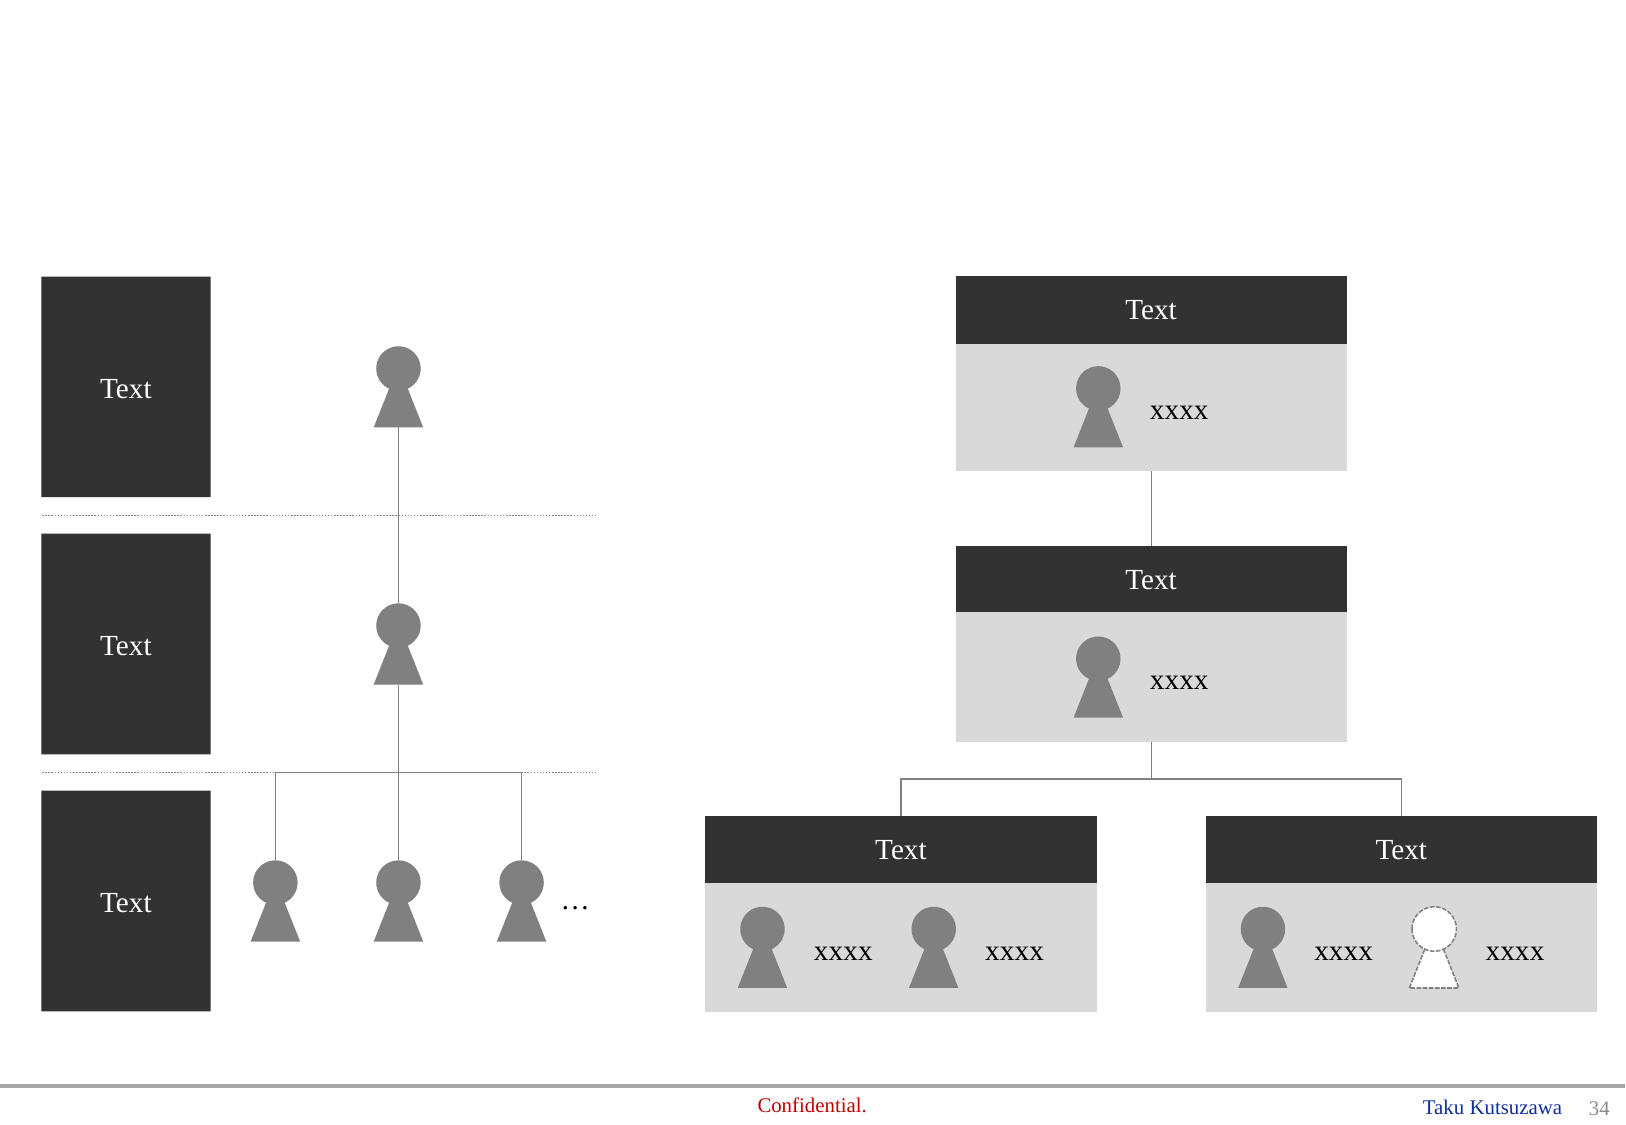

#
Text
Text

xxxx
Text
Text

xxxx
Text
Text
Text

…

xxxx

xxxx

xxxx

xxxx